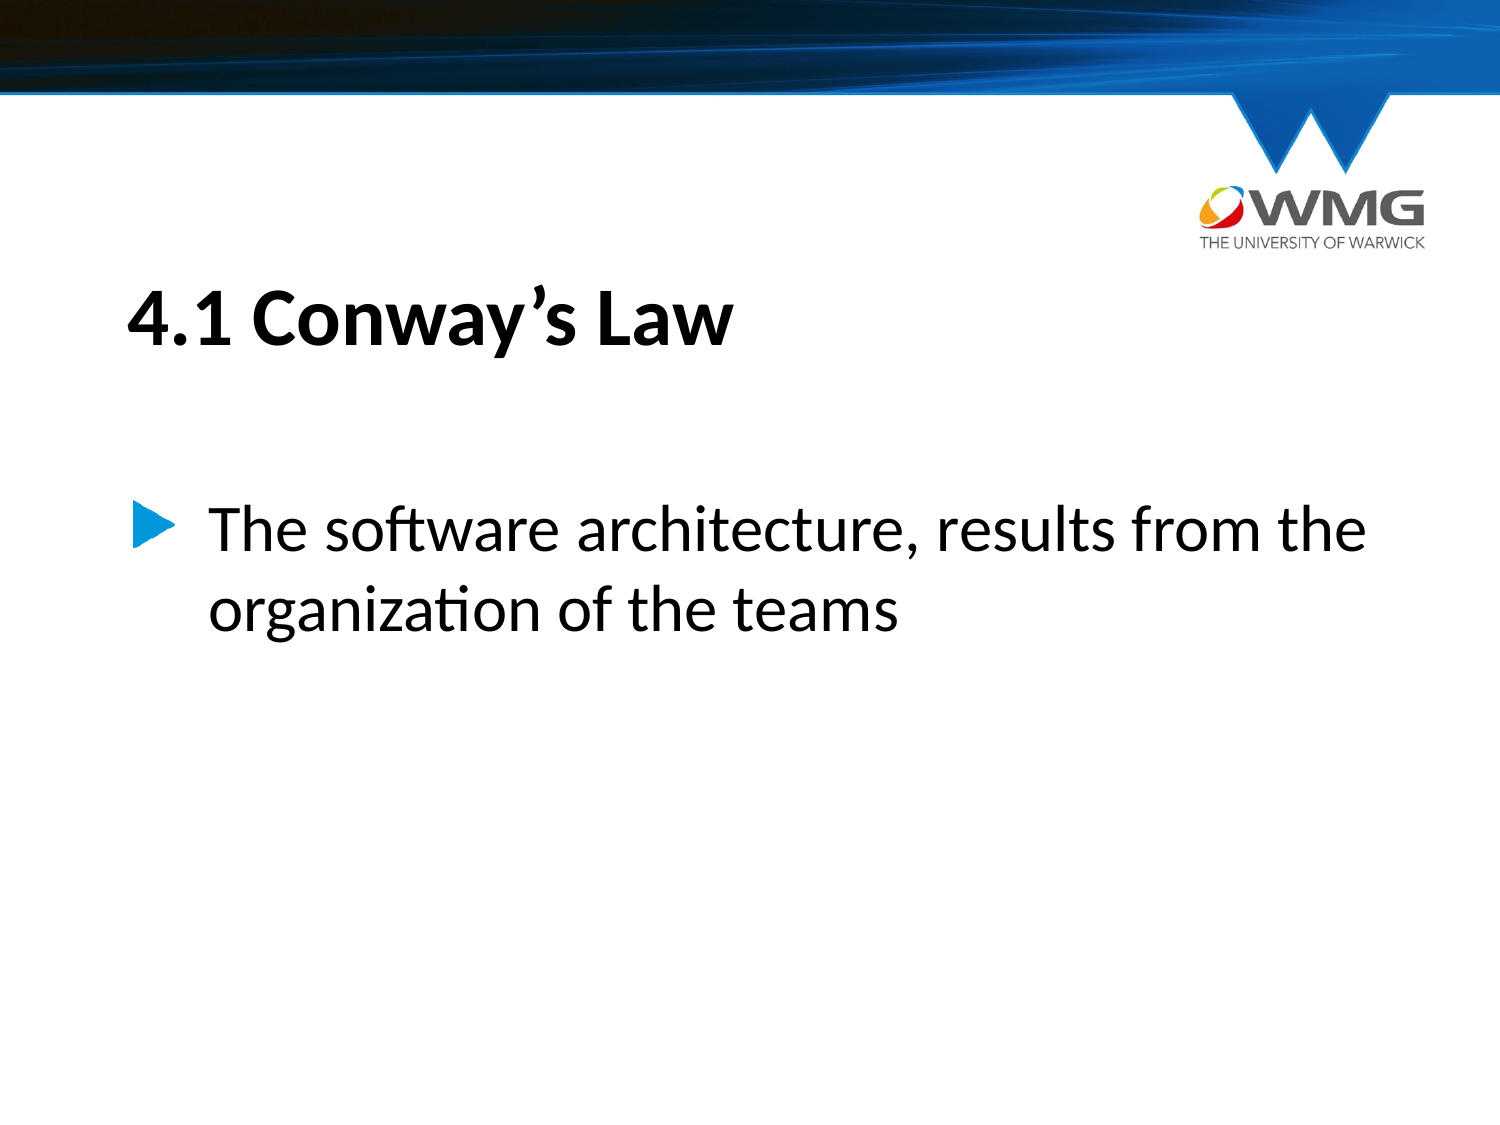

# 4.1 Conway’s Law
The software architecture, results from the organization of the teams